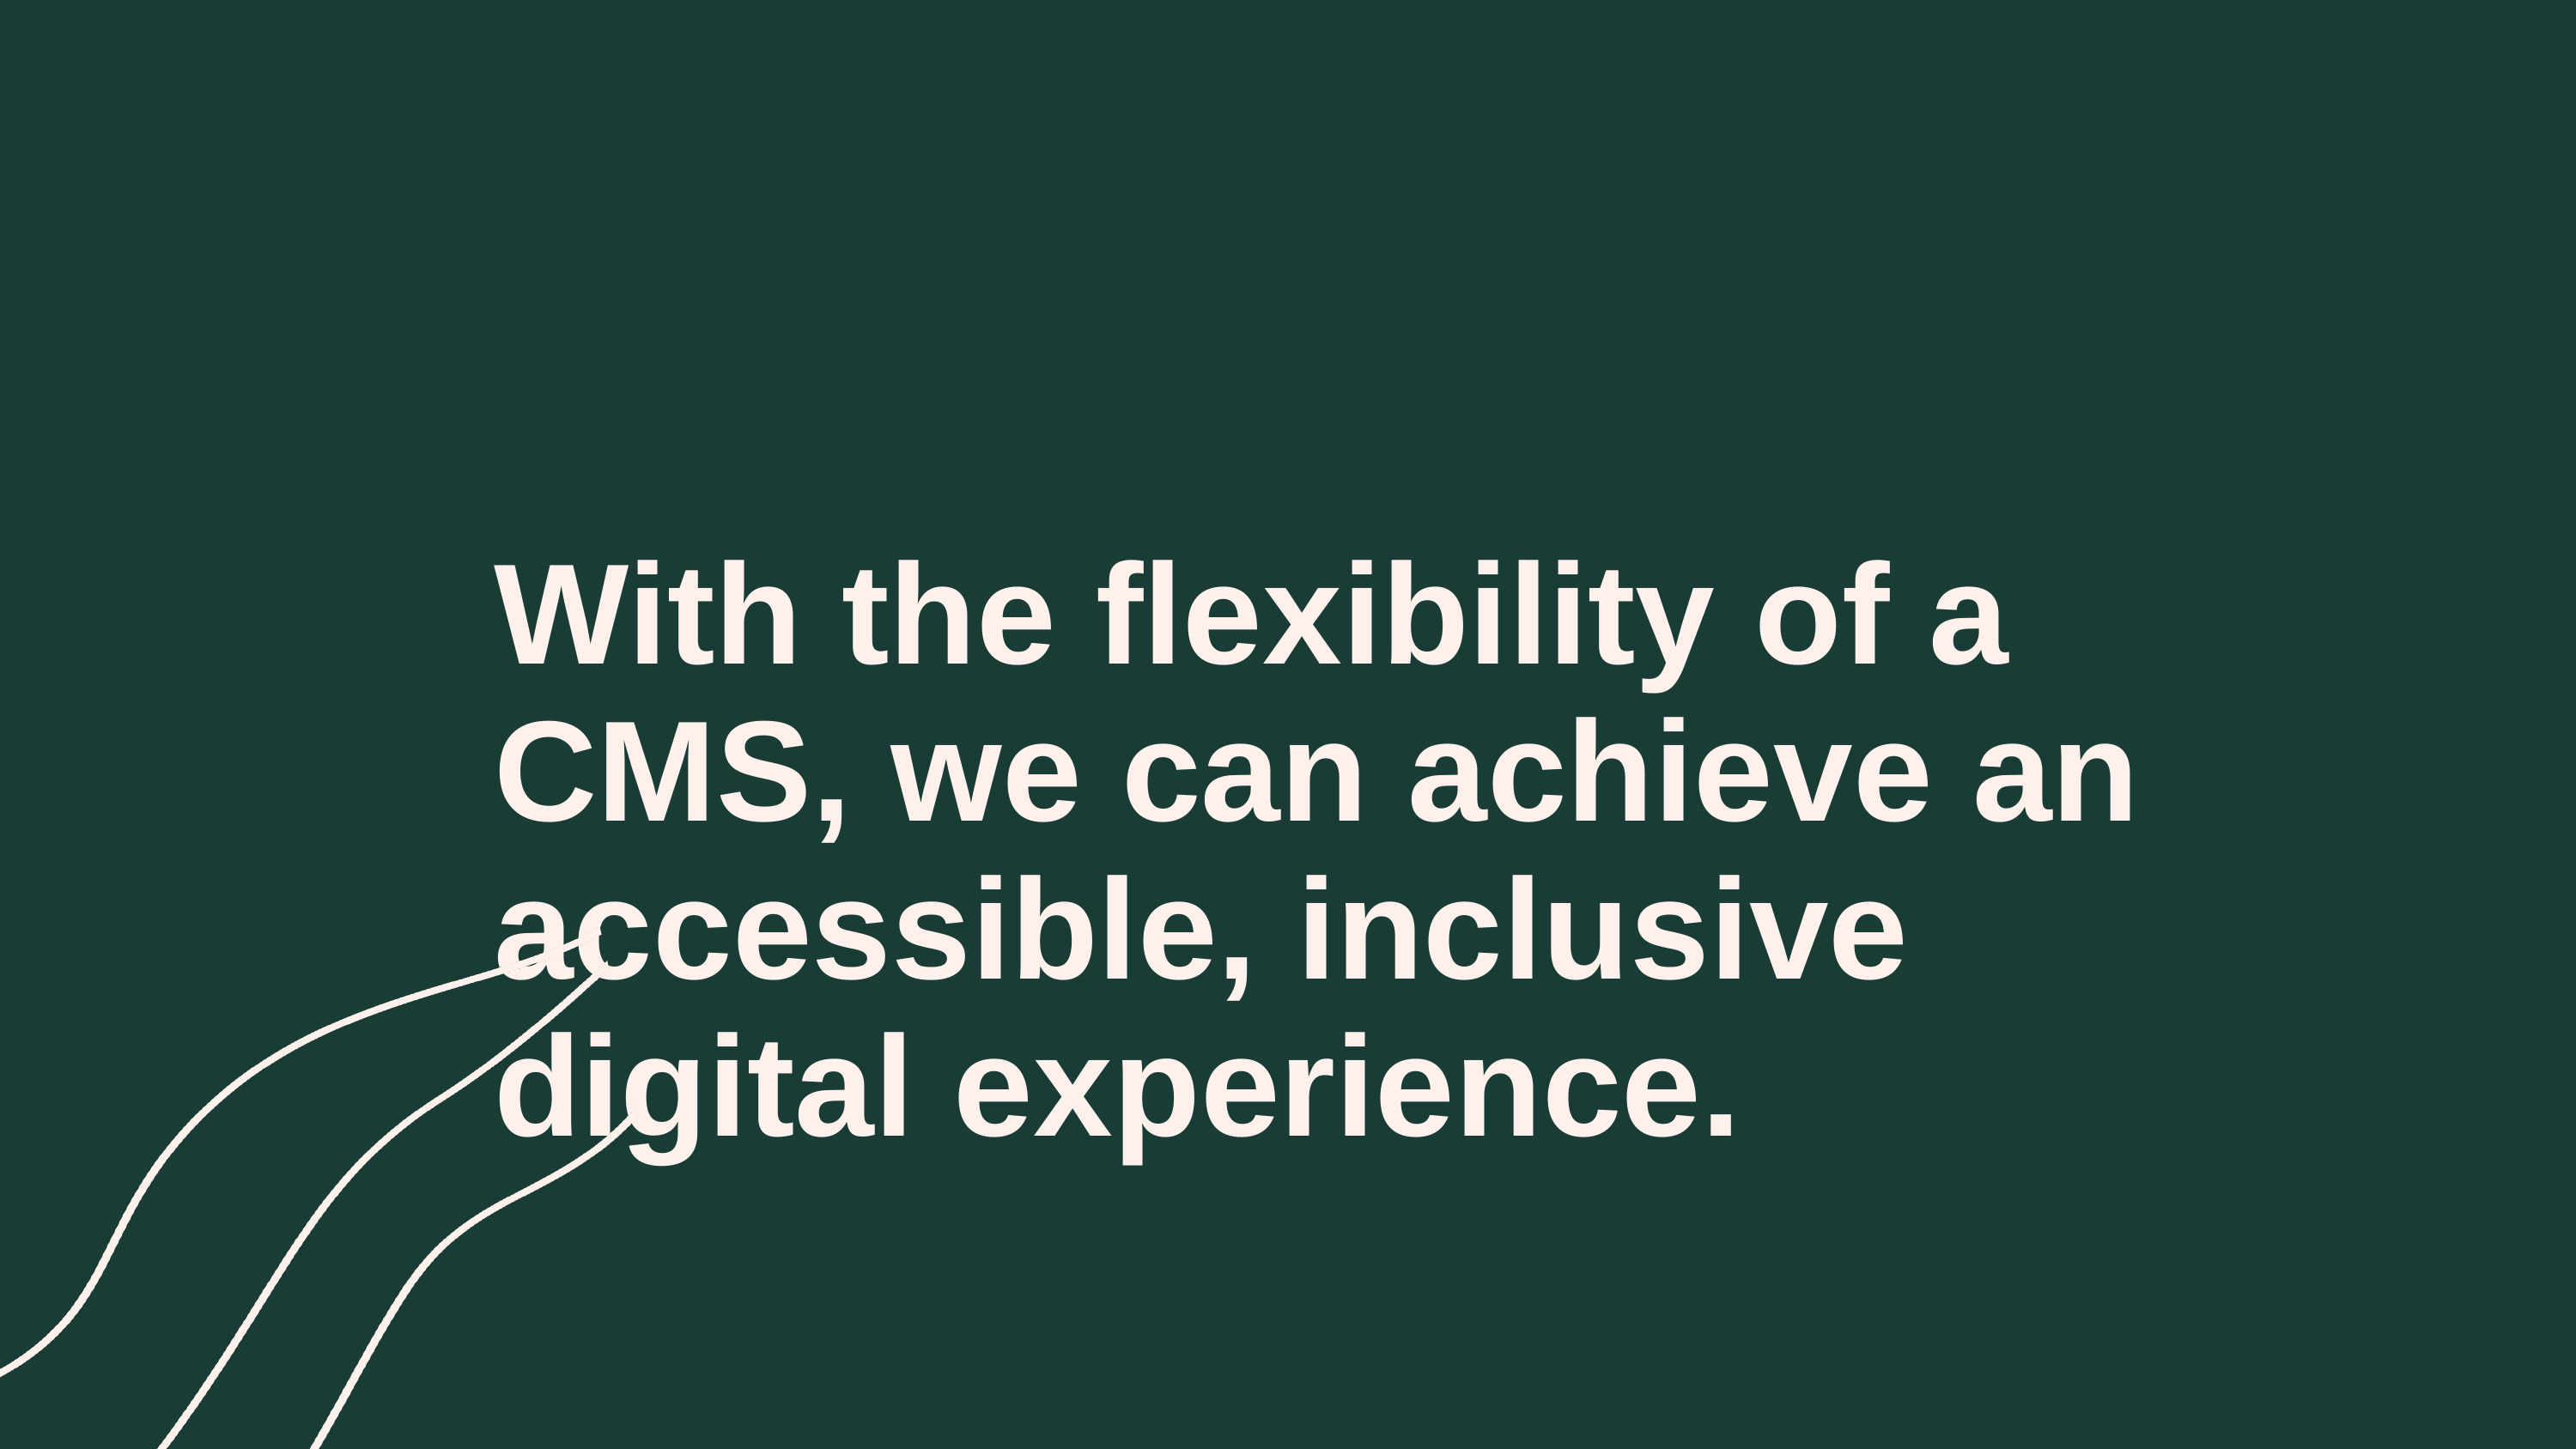

With the flexibility of a CMS, we can achieve an accessible, inclusive digital experience.